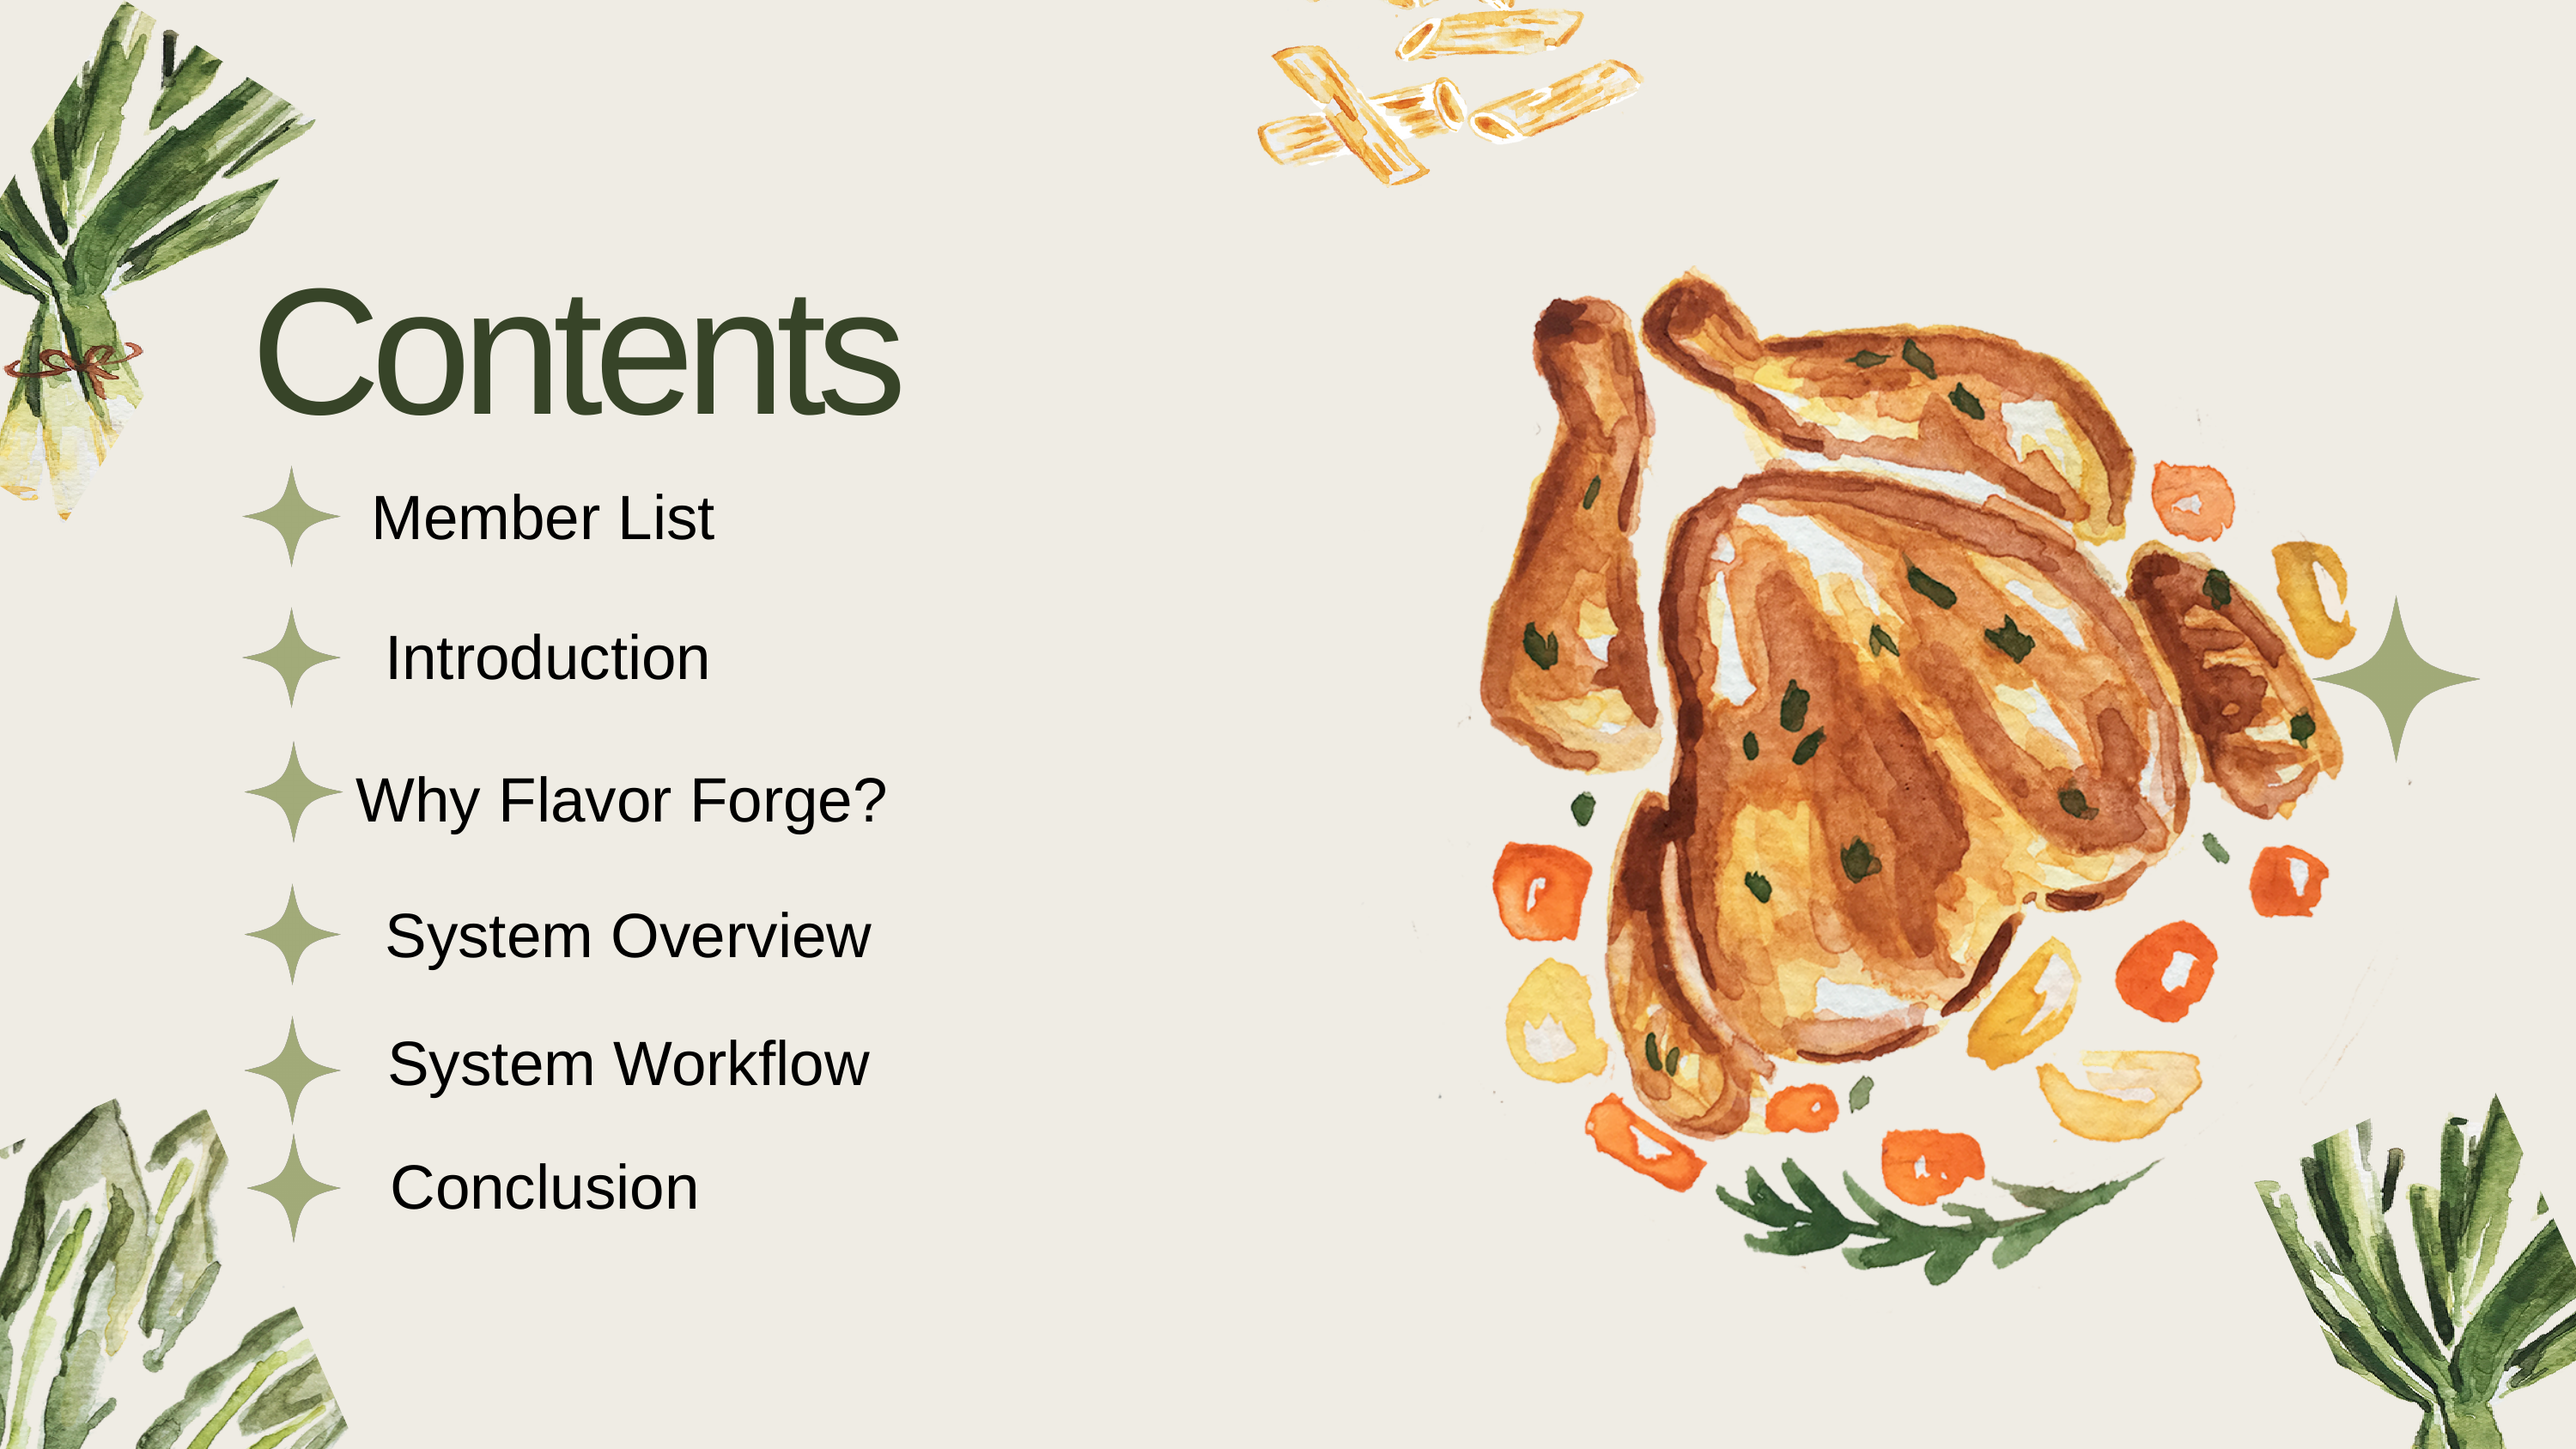

Contents

Member List

Introduction

Why Flavor Forge?

System Overview

System Workflow

Conclusion